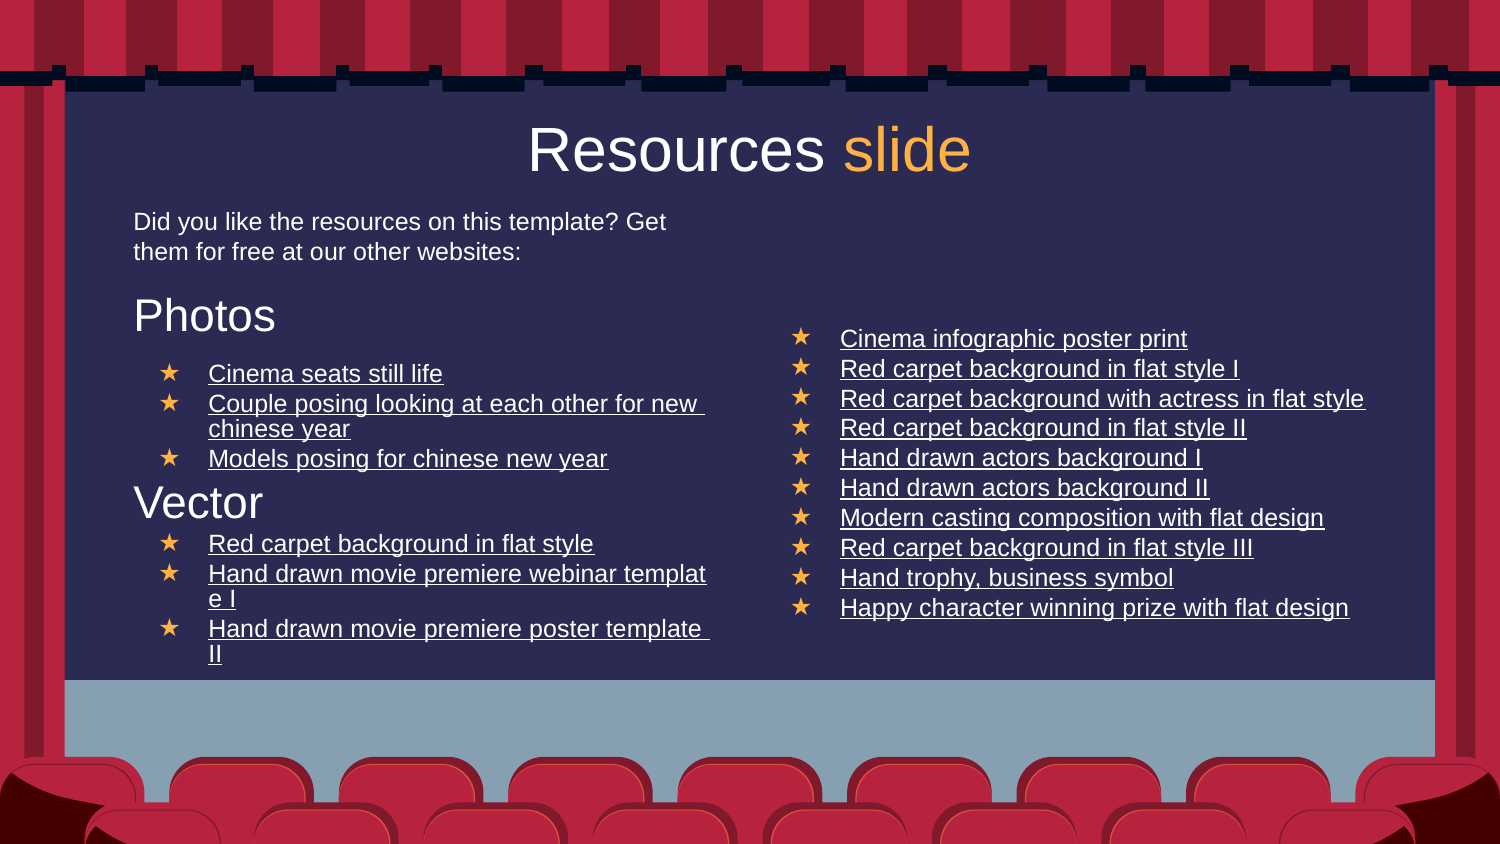

# Resources slide
Did you like the resources on this template? Get them for free at our other websites:
Photos
Cinema seats still life
Couple posing looking at each other for new chinese year
Models posing for chinese new year
Vector
Red carpet background in flat style
Hand drawn movie premiere webinar template I
Hand drawn movie premiere poster template II
Cinema infographic poster print
Red carpet background in flat style I
Red carpet background with actress in flat style
Red carpet background in flat style II
Hand drawn actors background I
Hand drawn actors background II
Modern casting composition with flat design
Red carpet background in flat style III
Hand trophy, business symbol
Happy character winning prize with flat design